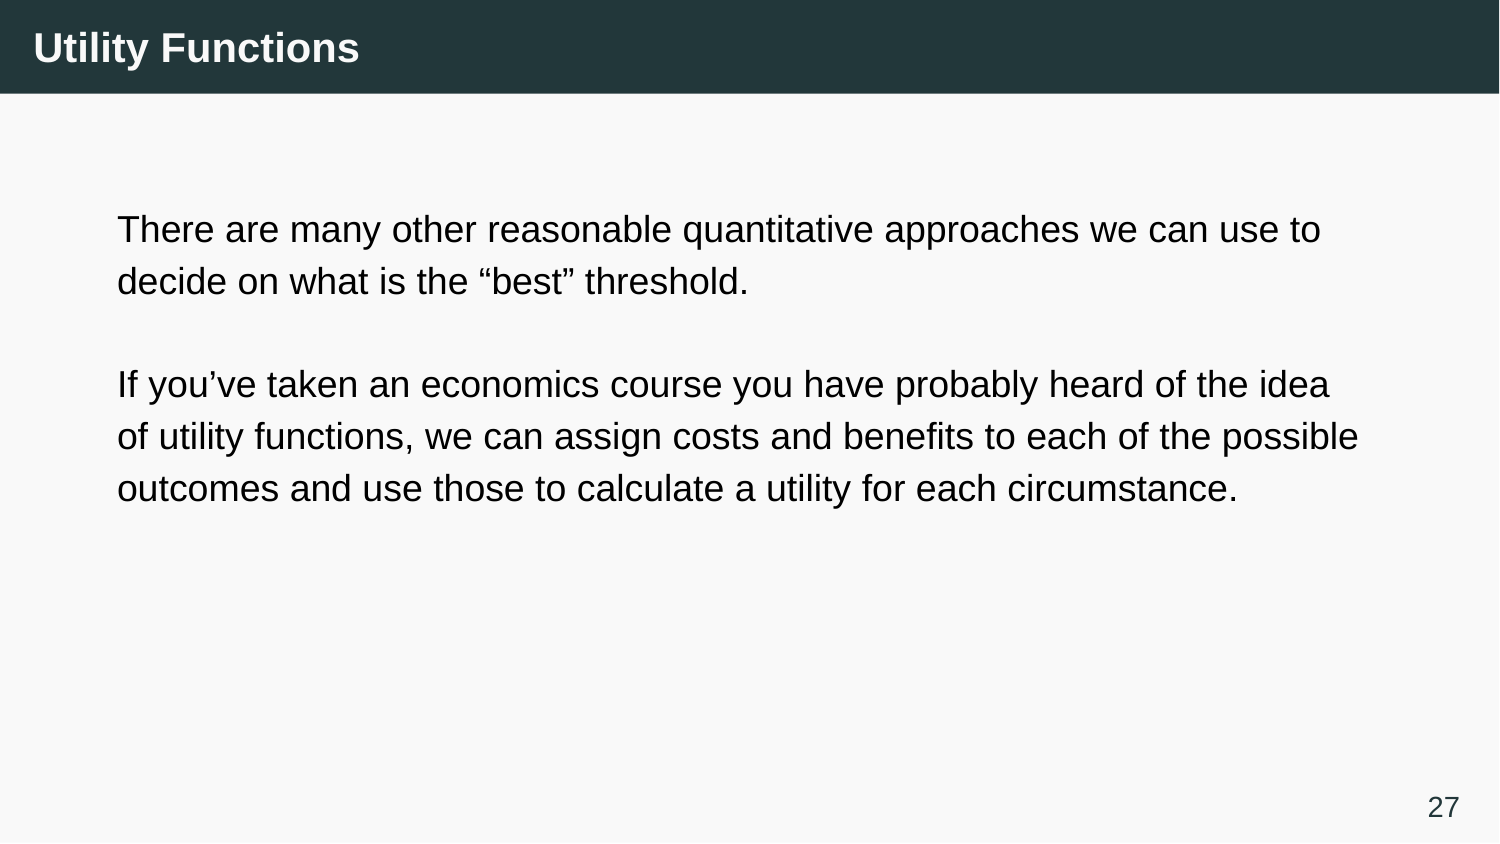

# Utility Functions

There are many other reasonable quantitative approaches we can use to decide on what is the “best” threshold.

If you’ve taken an economics course you have probably heard of the idea of utility functions, we can assign costs and benefits to each of the possible outcomes and use those to calculate a utility for each circumstance.

27